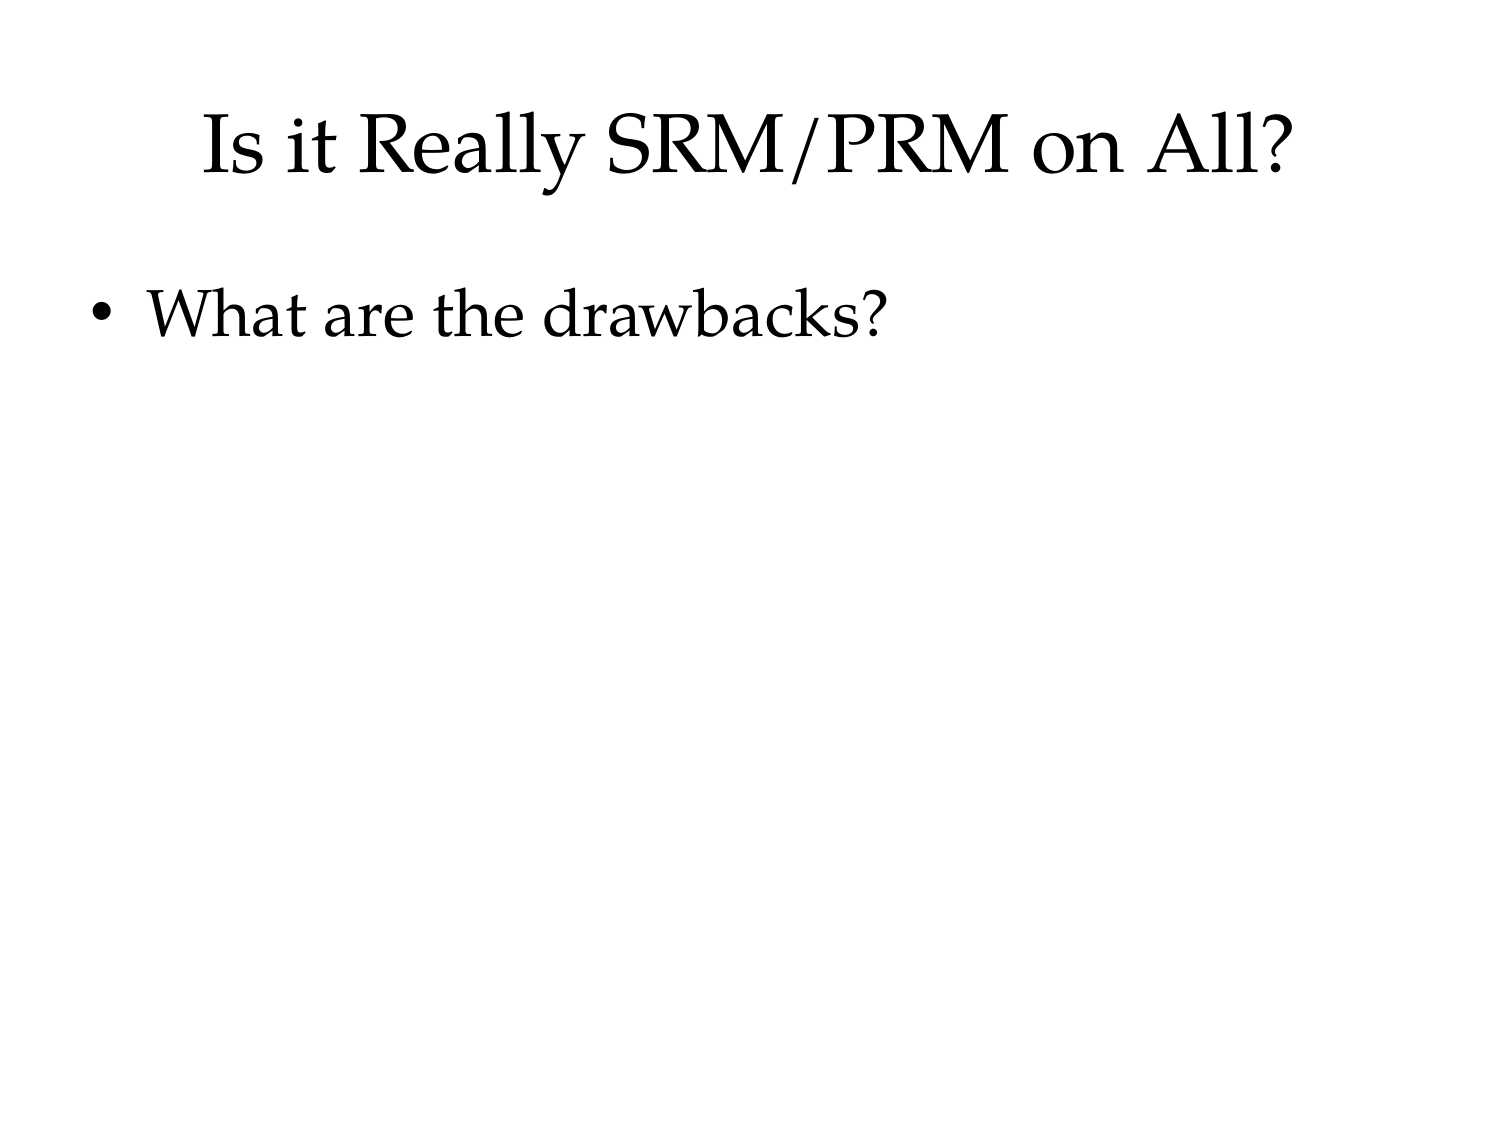

# Is it Really SRM/PRM on All?
What are the drawbacks?